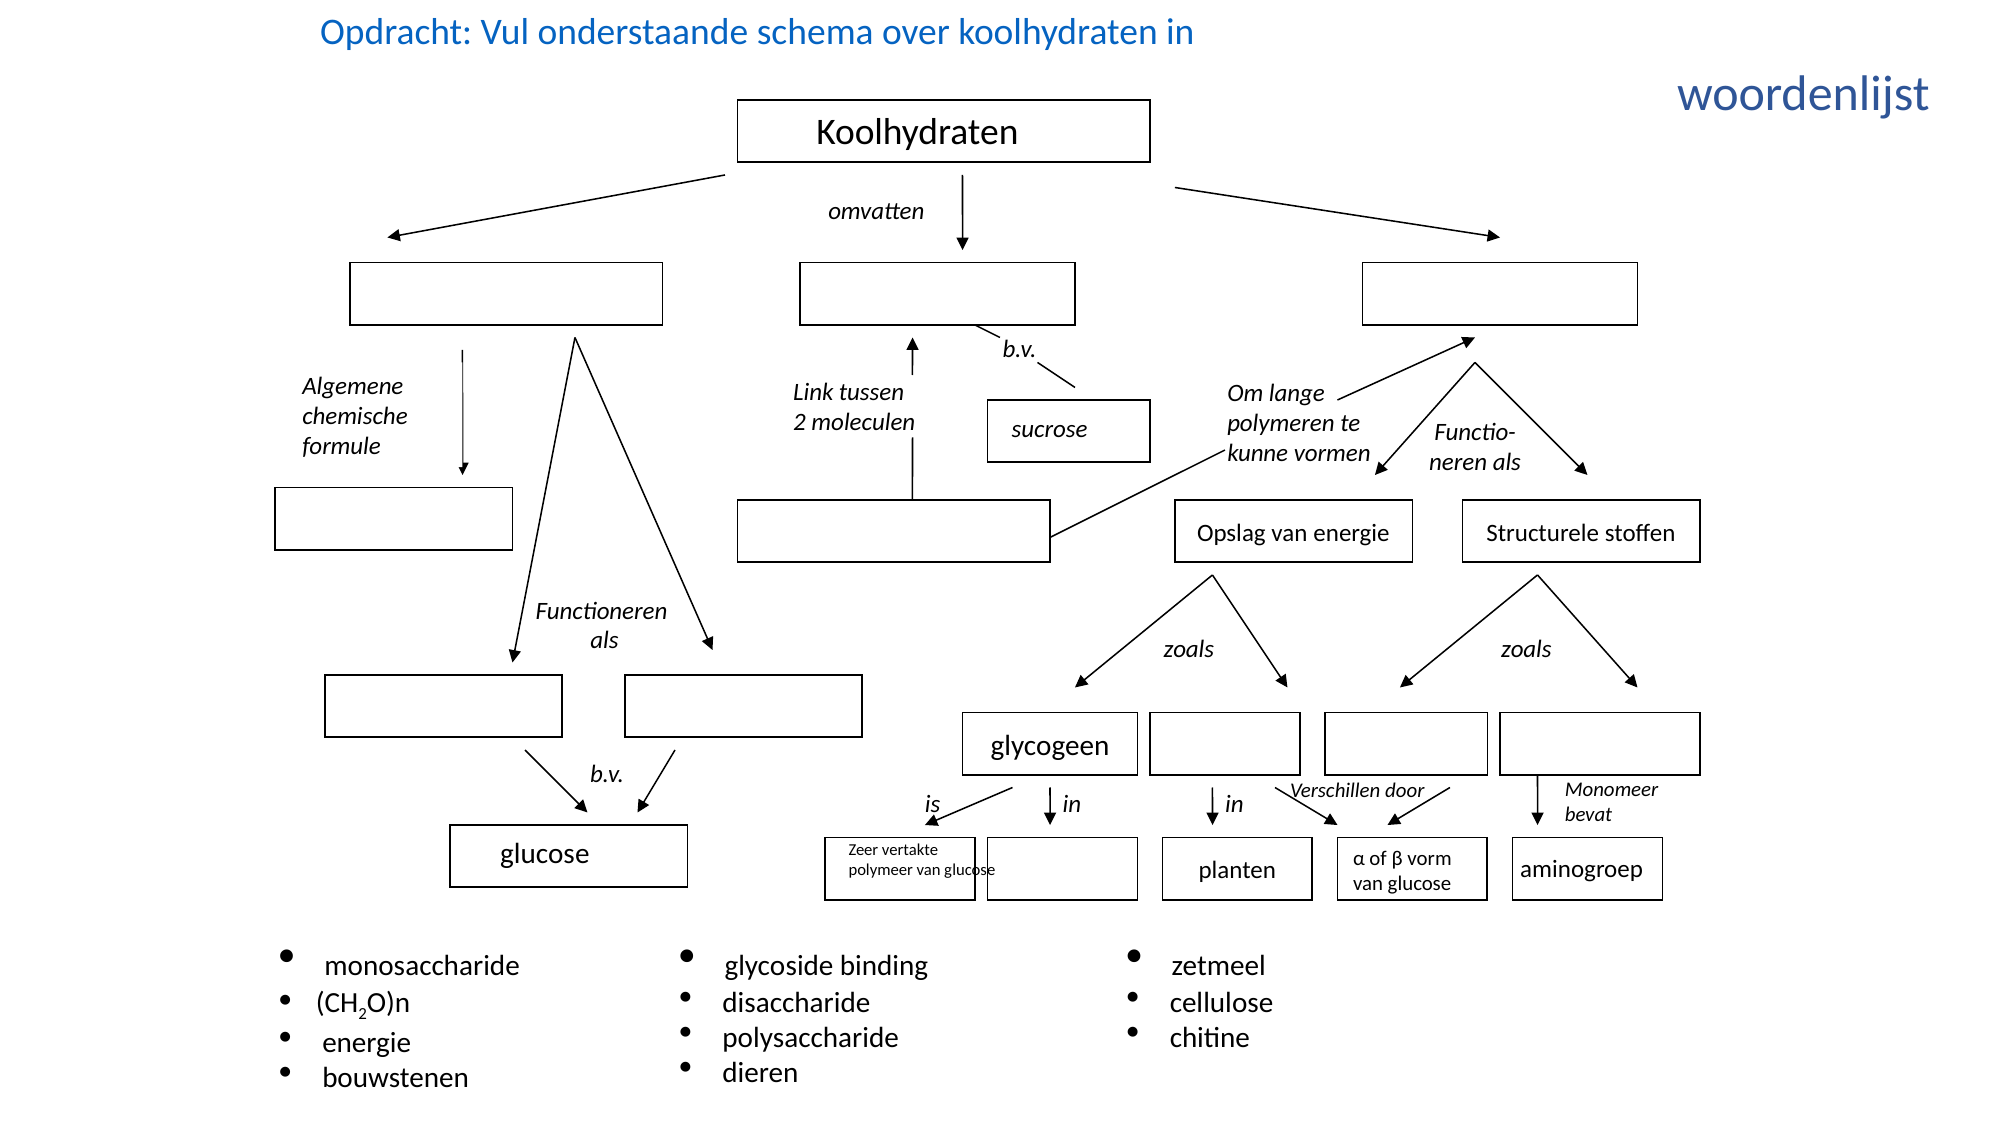

Opdracht: Vul onderstaande schema over koolhydraten in
woordenlijst

Koolhydraten

omvatten

b.v.

Algemene chemische
formule

Link tussen
2 moleculen

Om lange polymeren te kunne vormen

  sucrose
Functio-
neren als

Opslag van energie
Structurele stoffen

Functioneren
als
zoals
zoals

glycogeen

b.v.

Monomeer bevat
Verschillen door

is
in
in

glucose
Zeer vertakte polymeer van glucose

planten

α of β vorm
van glucose

aminogroep
 monosaccharide
(CH2O)n
 energie
 bouwstenen
 glycoside binding
 disaccharide
 polysaccharide
 dieren
 zetmeel
 cellulose
 chitine